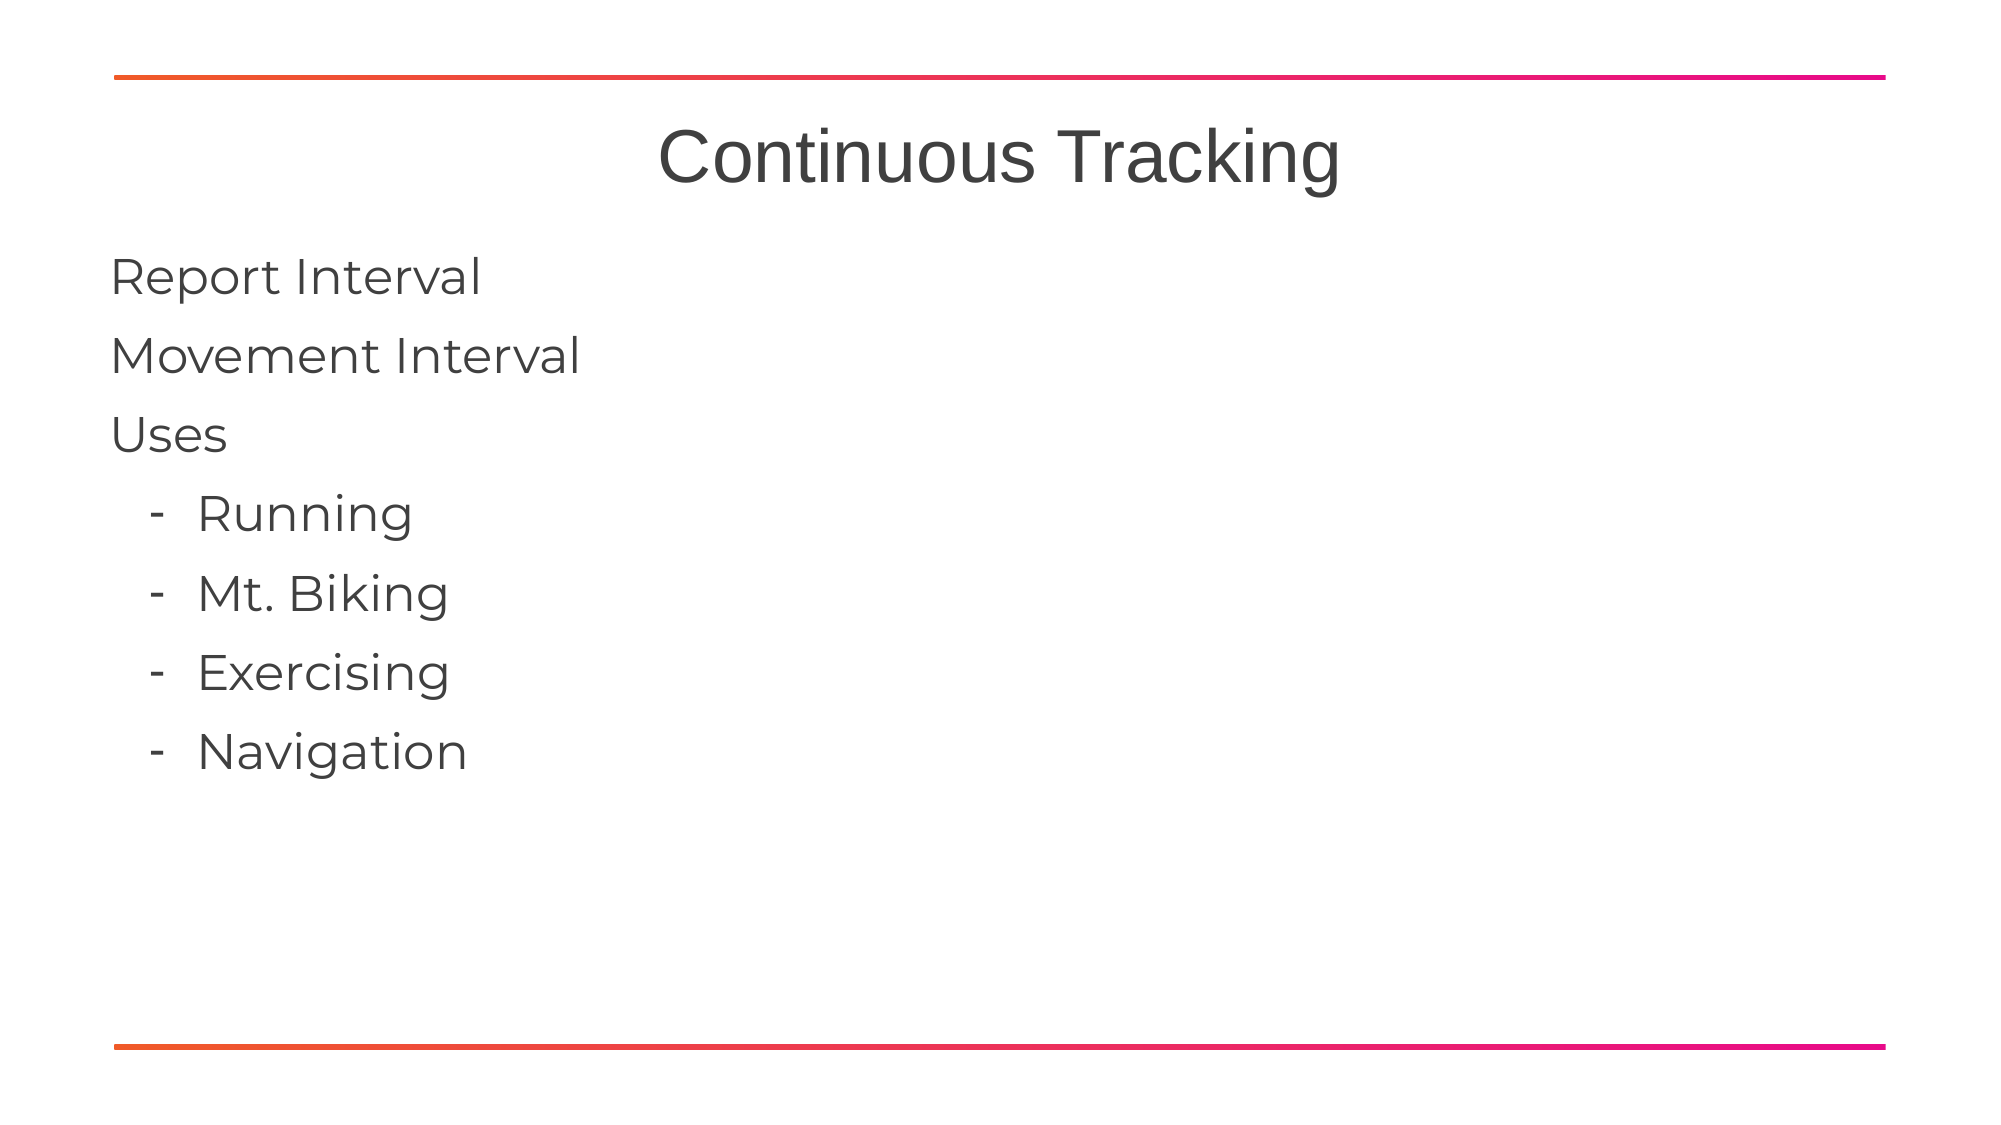

# Continuous Tracking
Report Interval
Movement Interval
Uses
Running
Mt. Biking
Exercising
Navigation